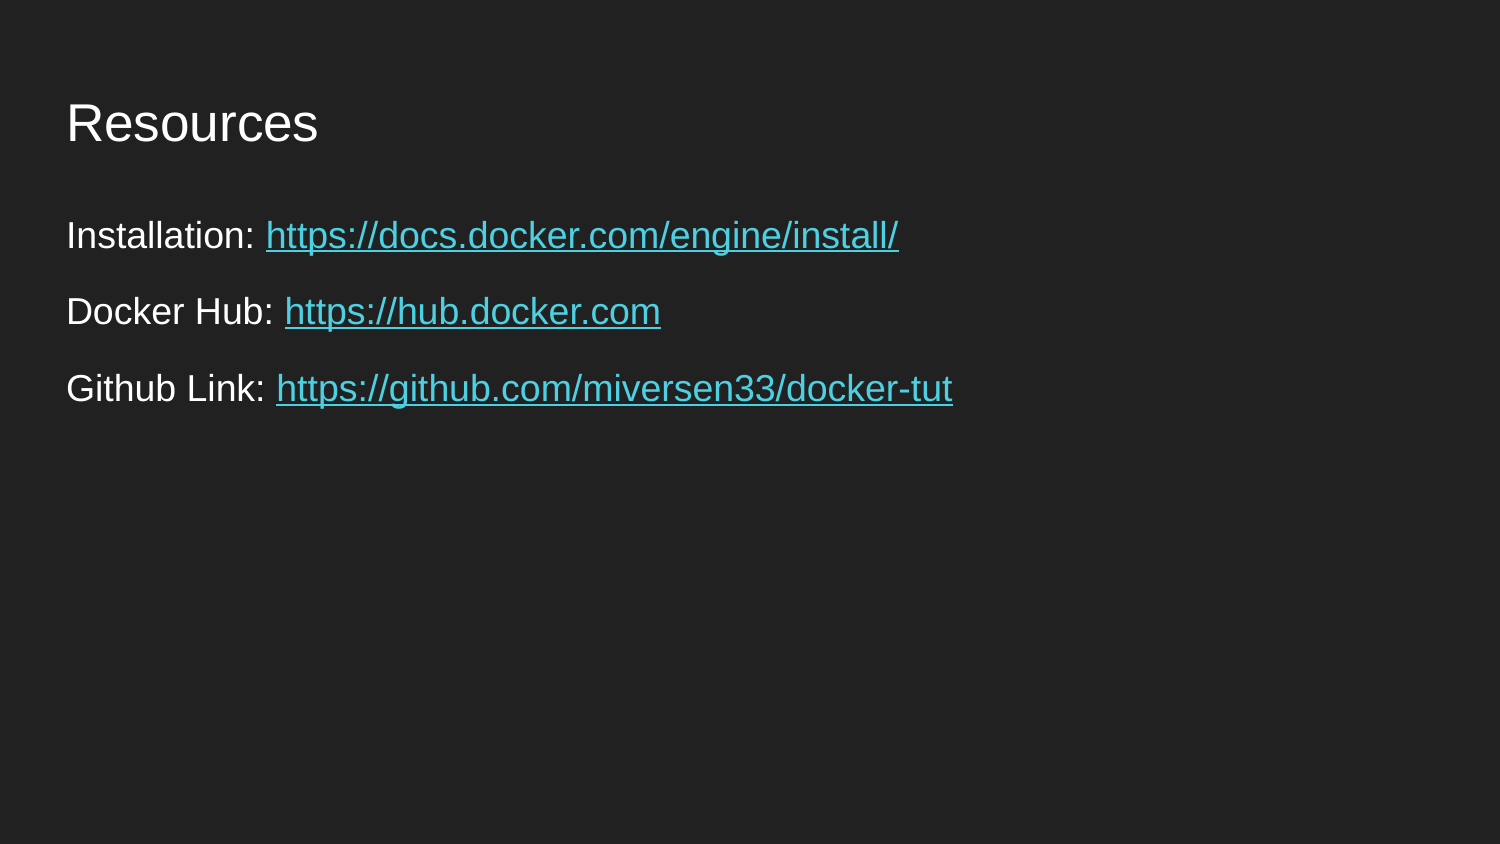

# Resources
Installation: https://docs.docker.com/engine/install/
Docker Hub: https://hub.docker.com
Github Link: https://github.com/miversen33/docker-tut